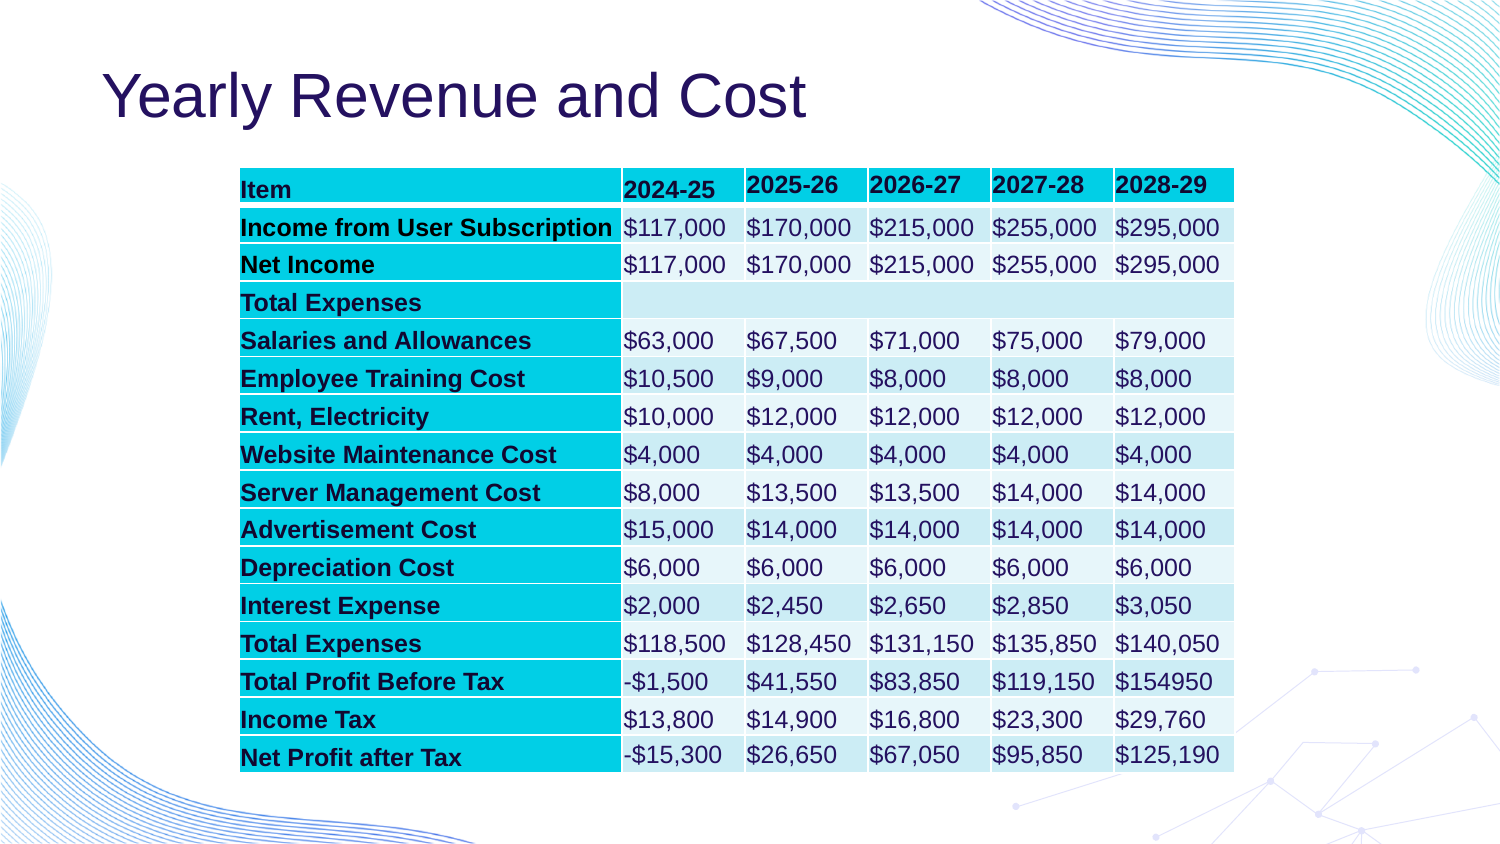

# Yearly Revenue and Cost
| Item | 2024-25 | 2025-26 | 2026-27 | 2027-28 | 2028-29 |
| --- | --- | --- | --- | --- | --- |
| Income from User Subscription | $117,000 | $170,000 | $215,000 | $255,000 | $295,000 |
| Net Income | $117,000 | $170,000 | $215,000 | $255,000 | $295,000 |
| Total Expenses |  |  |  |  |  |
| Salaries and Allowances | $63,000 | $67,500 | $71,000 | $75,000 | $79,000 |
| Employee Training Cost | $10,500 | $9,000 | $8,000 | $8,000 | $8,000 |
| Rent, Electricity | $10,000 | $12,000 | $12,000 | $12,000 | $12,000 |
| Website Maintenance Cost | $4,000 | $4,000 | $4,000 | $4,000 | $4,000 |
| Server Management Cost | $8,000 | $13,500 | $13,500 | $14,000 | $14,000 |
| Advertisement Cost | $15,000 | $14,000 | $14,000 | $14,000 | $14,000 |
| Depreciation Cost | $6,000 | $6,000 | $6,000 | $6,000 | $6,000 |
| Interest Expense | $2,000 | $2,450 | $2,650 | $2,850 | $3,050 |
| Total Expenses | $118,500 | $128,450 | $131,150 | $135,850 | $140,050 |
| Total Profit Before Tax | -$1,500 | $41,550 | $83,850 | $119,150 | $154950 |
| Income Tax | $13,800 | $14,900 | $16,800 | $23,300 | $29,760 |
| Net Profit after Tax | -$15,300 | $26,650 | $67,050 | $95,850 | $125,190 |